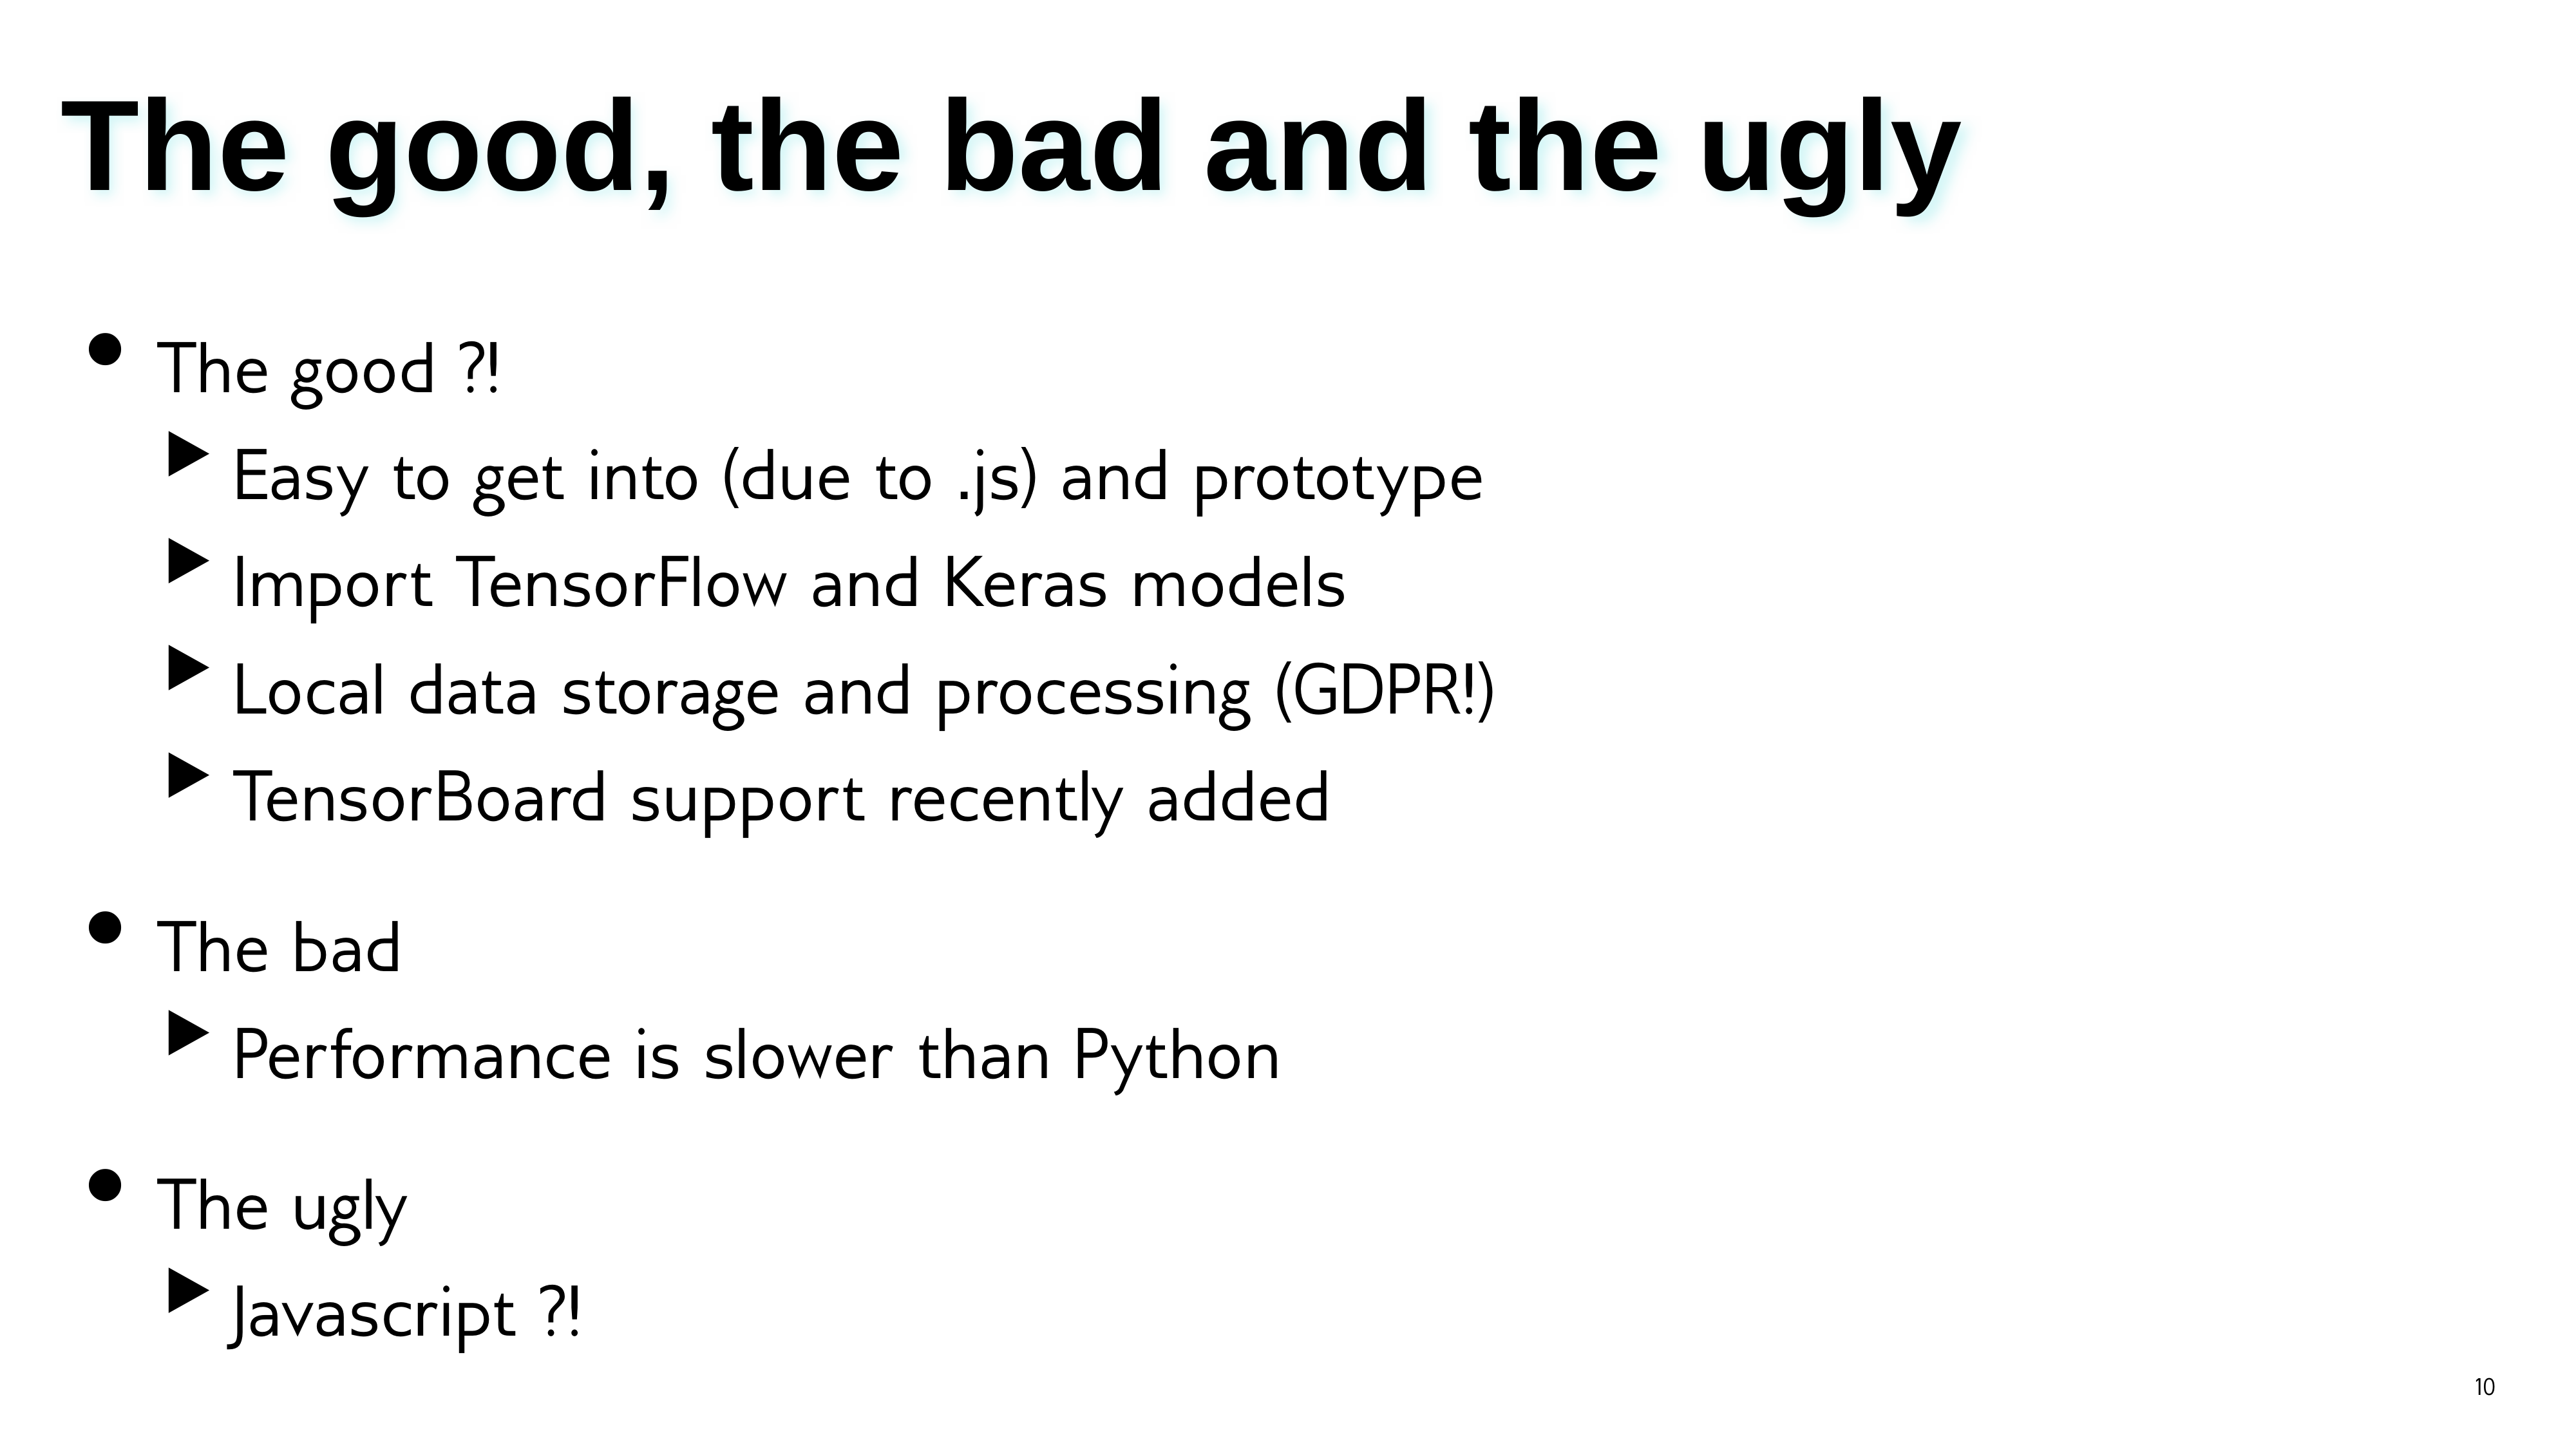

# The good, the bad and the ugly
The good ?!
Easy to get into (due to .js) and prototype
Import TensorFlow and Keras models
Local data storage and processing (GDPR!)
TensorBoard support recently added
The bad
Performance is slower than Python
The ugly
Javascript ?!
10